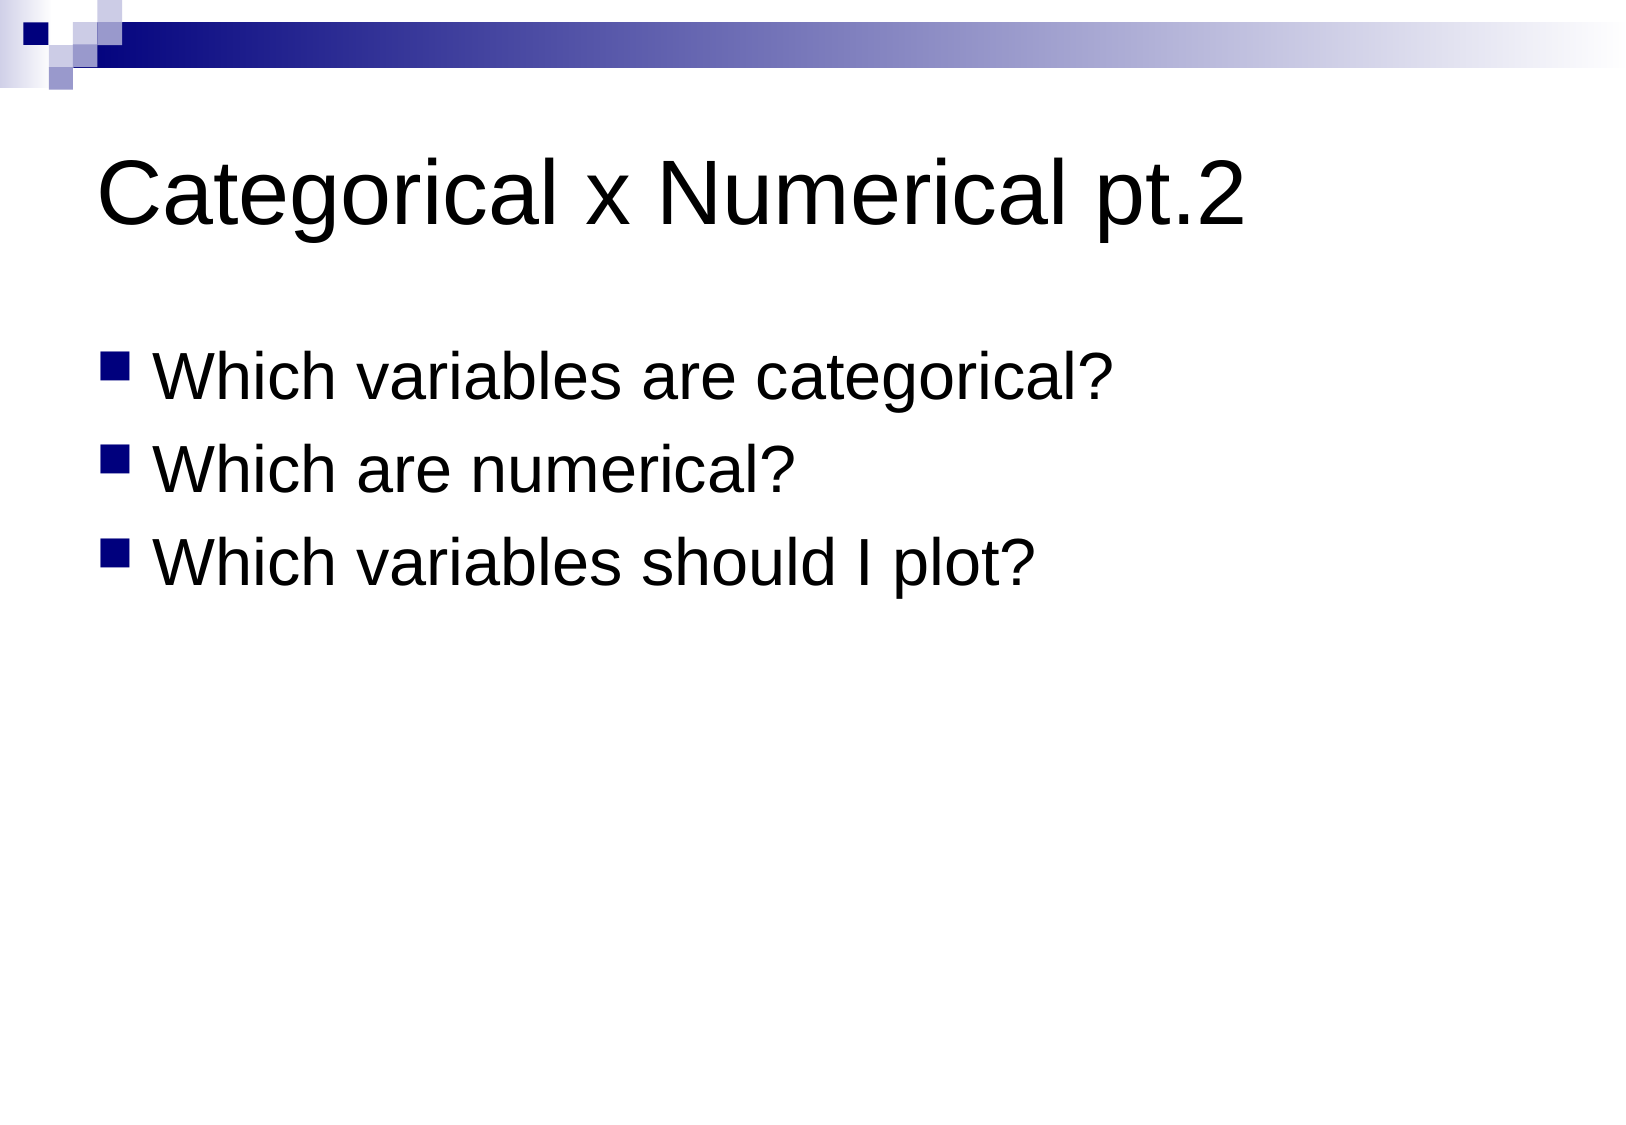

# Categorical x Numerical pt.2
Which variables are categorical?
Which are numerical?
Which variables should I plot?